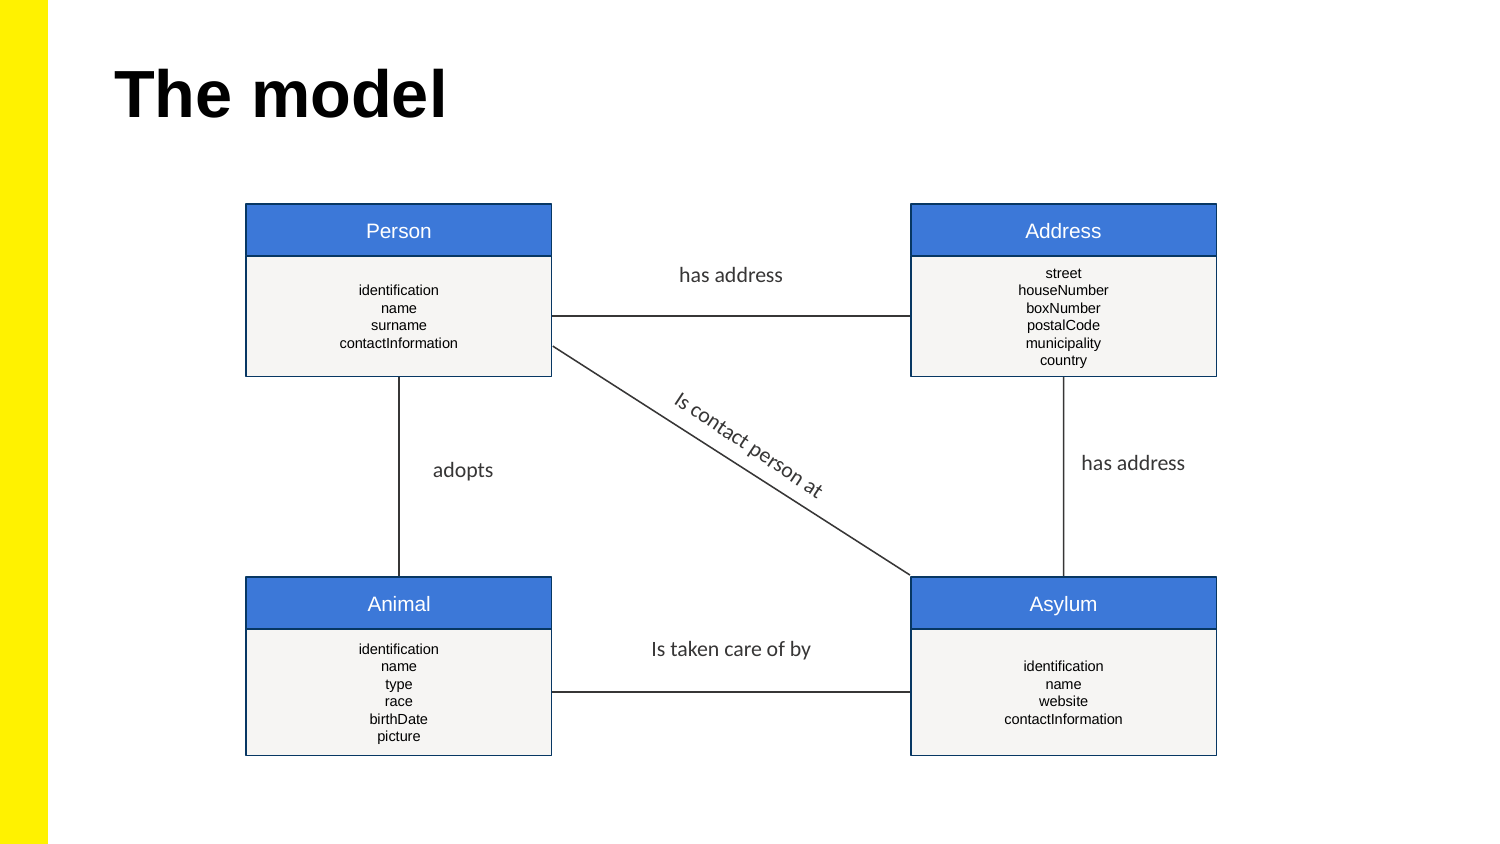

The model
Person
identification
name
surname
contactInformation
Address
street
houseNumber
boxNumber
postalCode
municipality
country

has address
Is contact person at
has address
adopts
Animal
identification
name
type
race
birthDate
picture
Asylum
identification
name
website
contactInformation
Is taken care of by